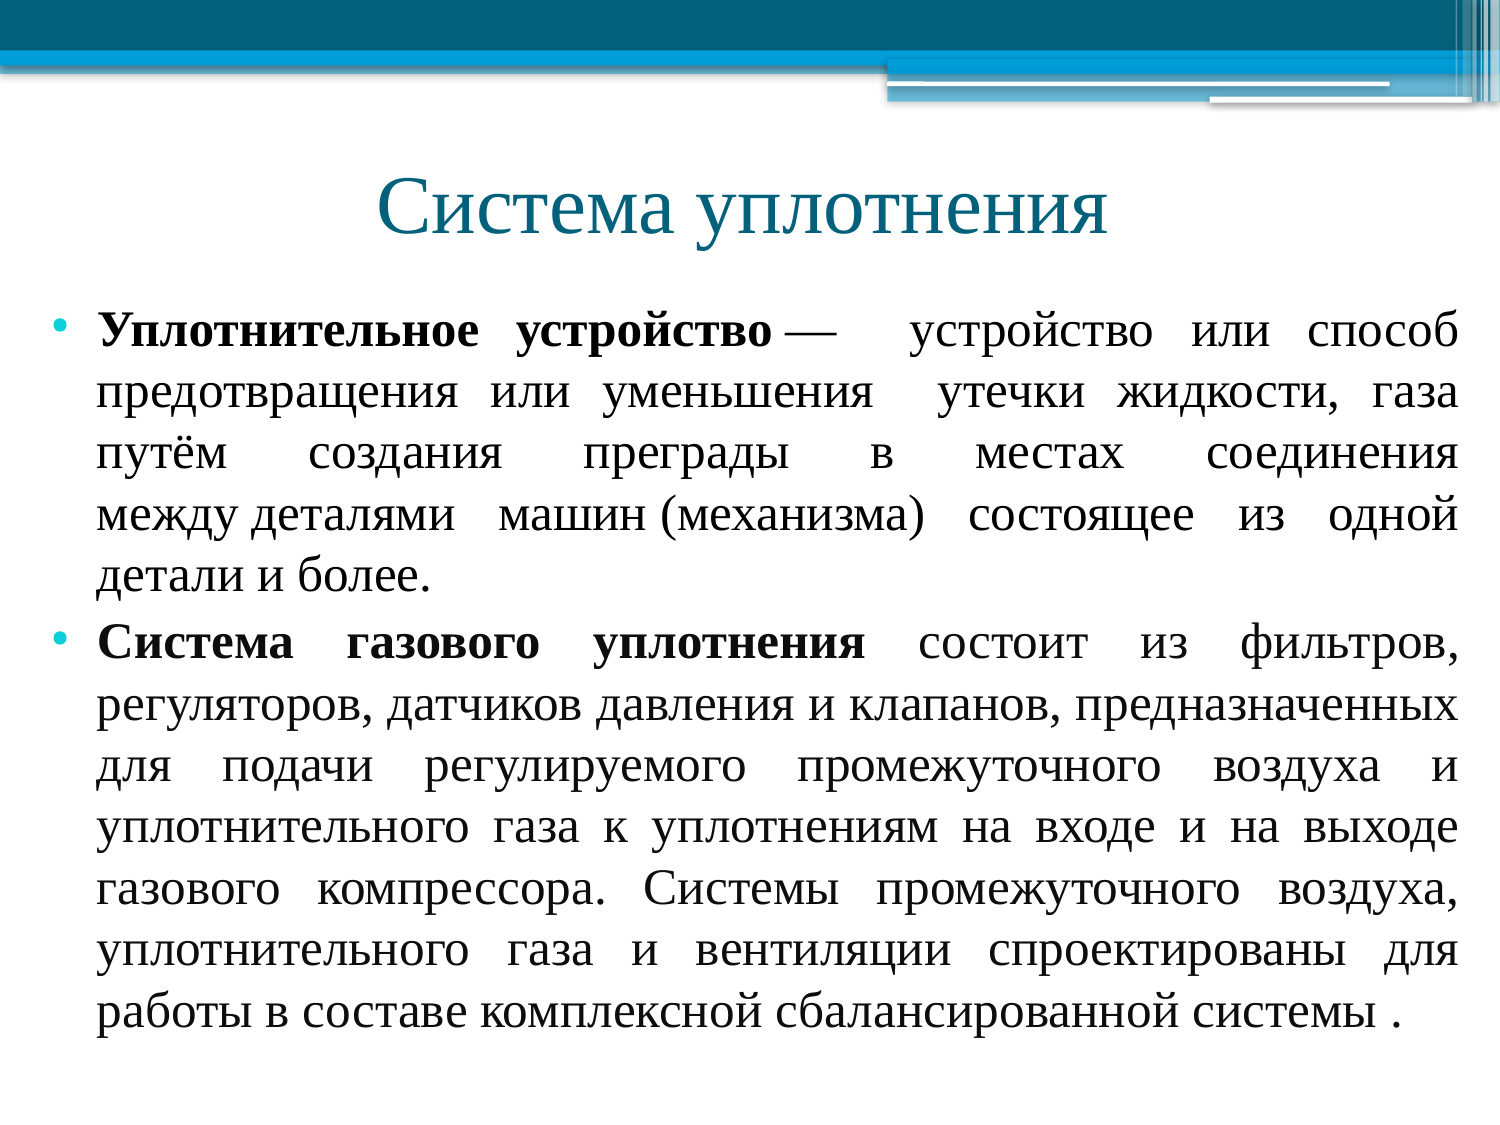

# Система уплотнения
Уплотнительное устройство —  устройство или способ предотвращения или уменьшения  утечки жидкости, газа путём создания преграды в местах соединения между деталями машин (механизма) состоящее из одной детали и более.
Система газового уплотнения состоит из фильтров, регуляторов, датчиков давления и клапанов, предназначенных для подачи регулируемого промежуточного воздуха и уплотнительного газа к уплотнениям на входе и на выходе газового компрессора. Системы промежуточного воздуха, уплотнительного газа и вентиляции спроектированы для работы в составе комплексной сбалансированной системы .